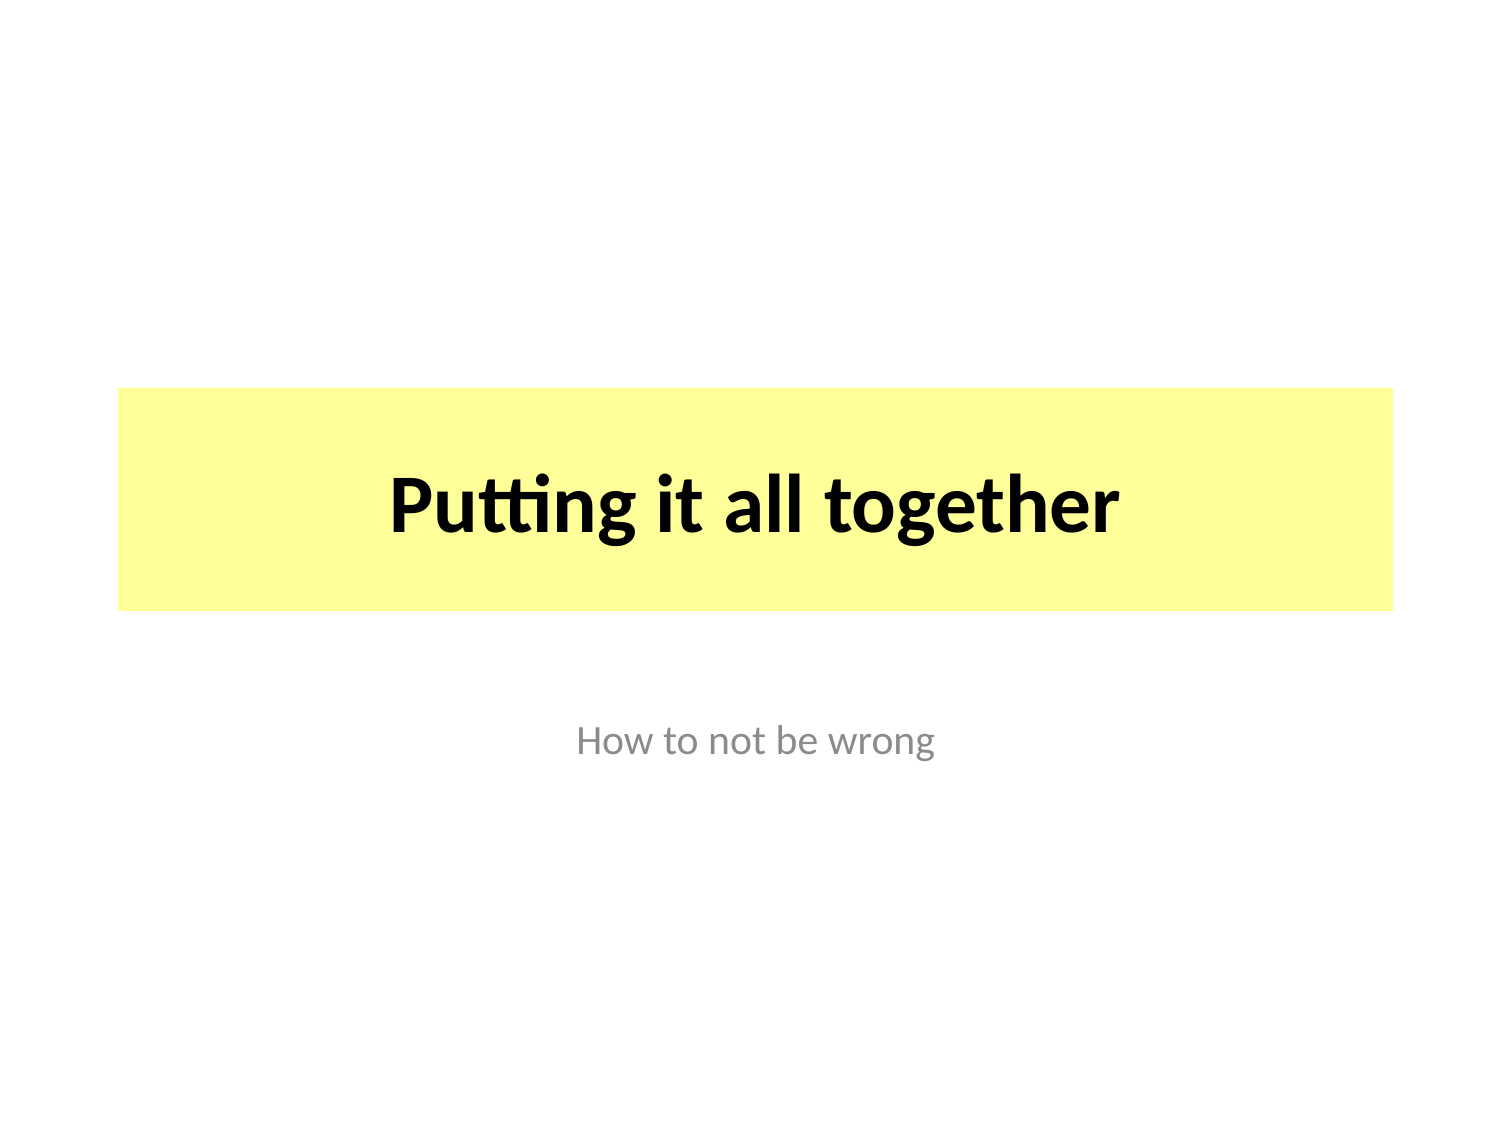

# Putting it all together
How to not be wrong